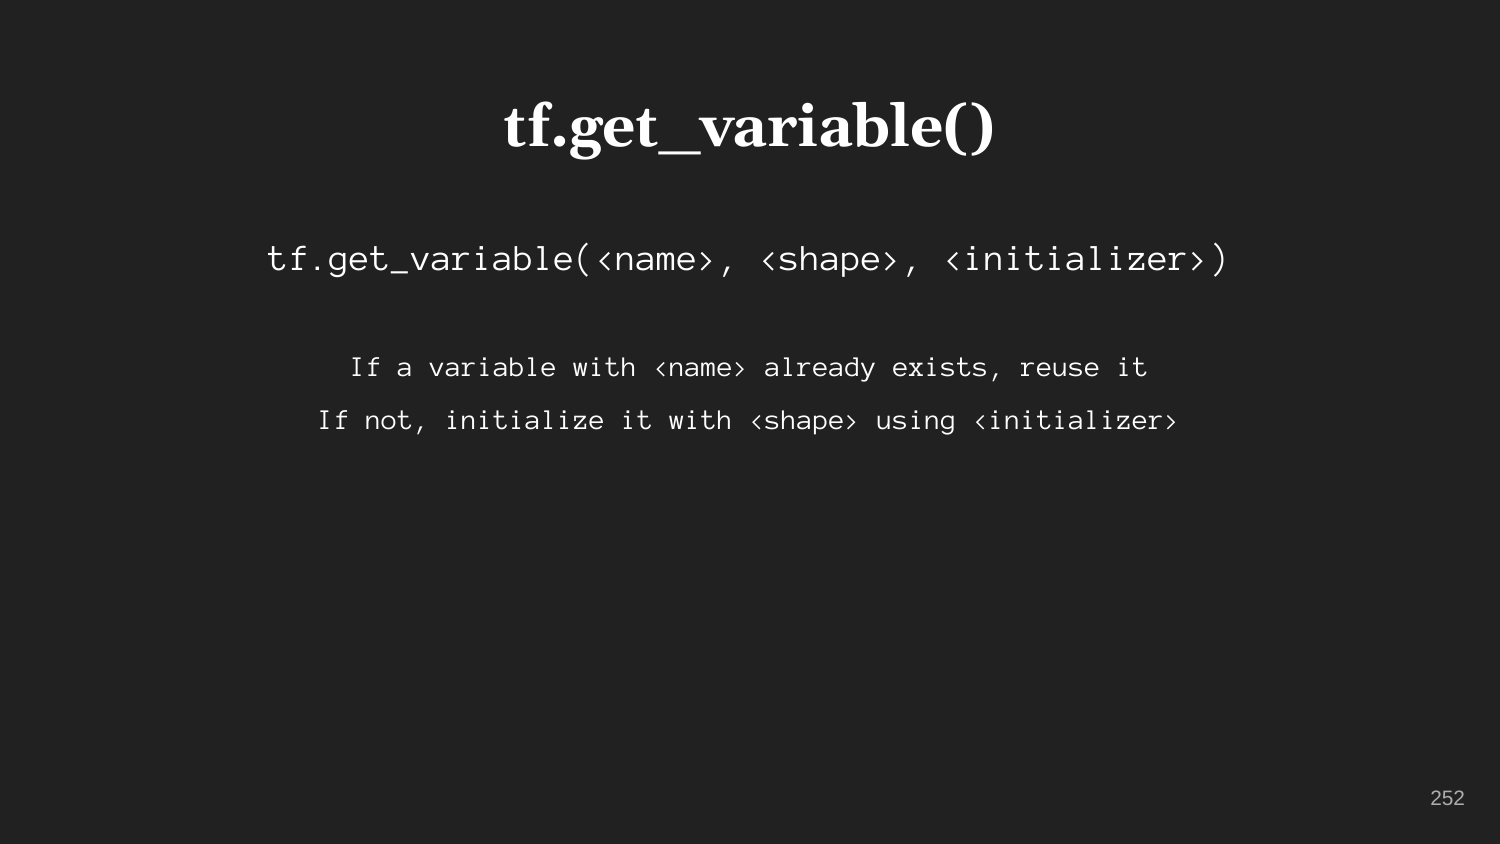

# tf.get_variable()
tf.get_variable(<name>, <shape>, <initializer>)

If a variable with <name> already exists, reuse it
If not, initialize it with <shape> using <initializer>
252